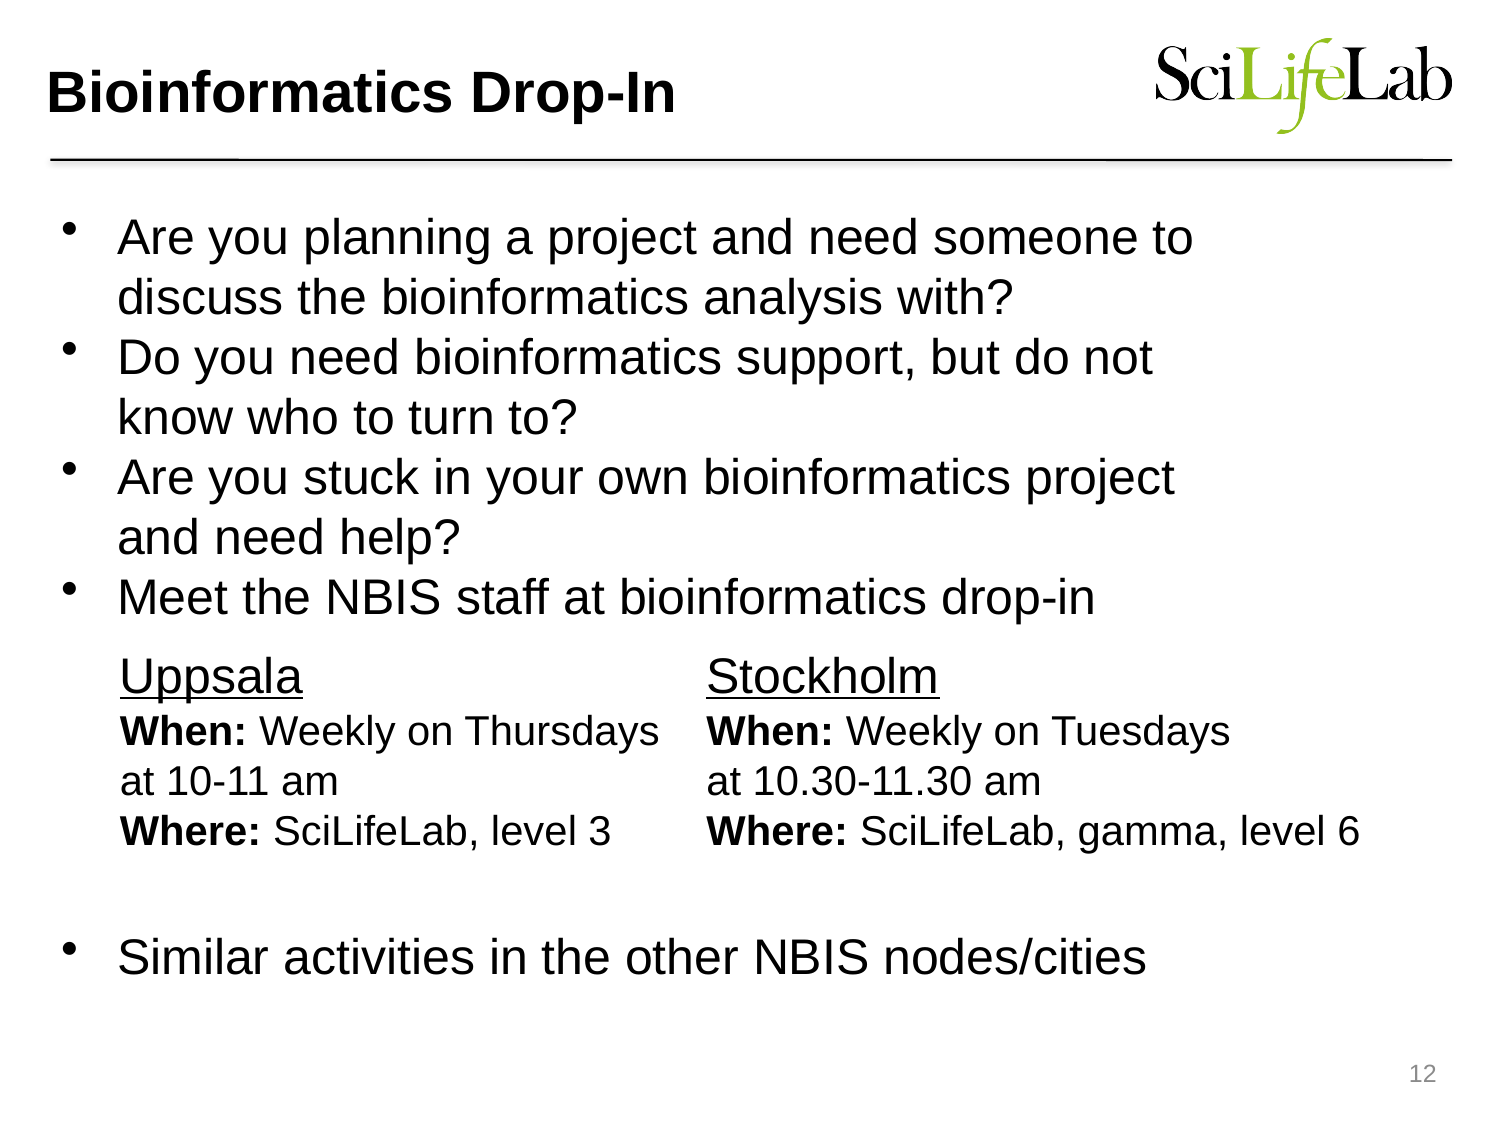

# Bioinformatics Drop-In
Are you planning a project and need someone to discuss the bioinformatics analysis with?
Do you need bioinformatics support, but do not know who to turn to?
Are you stuck in your own bioinformatics project and need help?
Meet the NBIS staff at bioinformatics drop-in

Similar activities in the other NBIS nodes/cities

Uppsala
When: Weekly on Thursdays
at 10-11 am
Where: SciLifeLab, level 3
Stockholm
When: Weekly on Tuesdays
at 10.30-11.30 am
Where: SciLifeLab, gamma, level 6
12